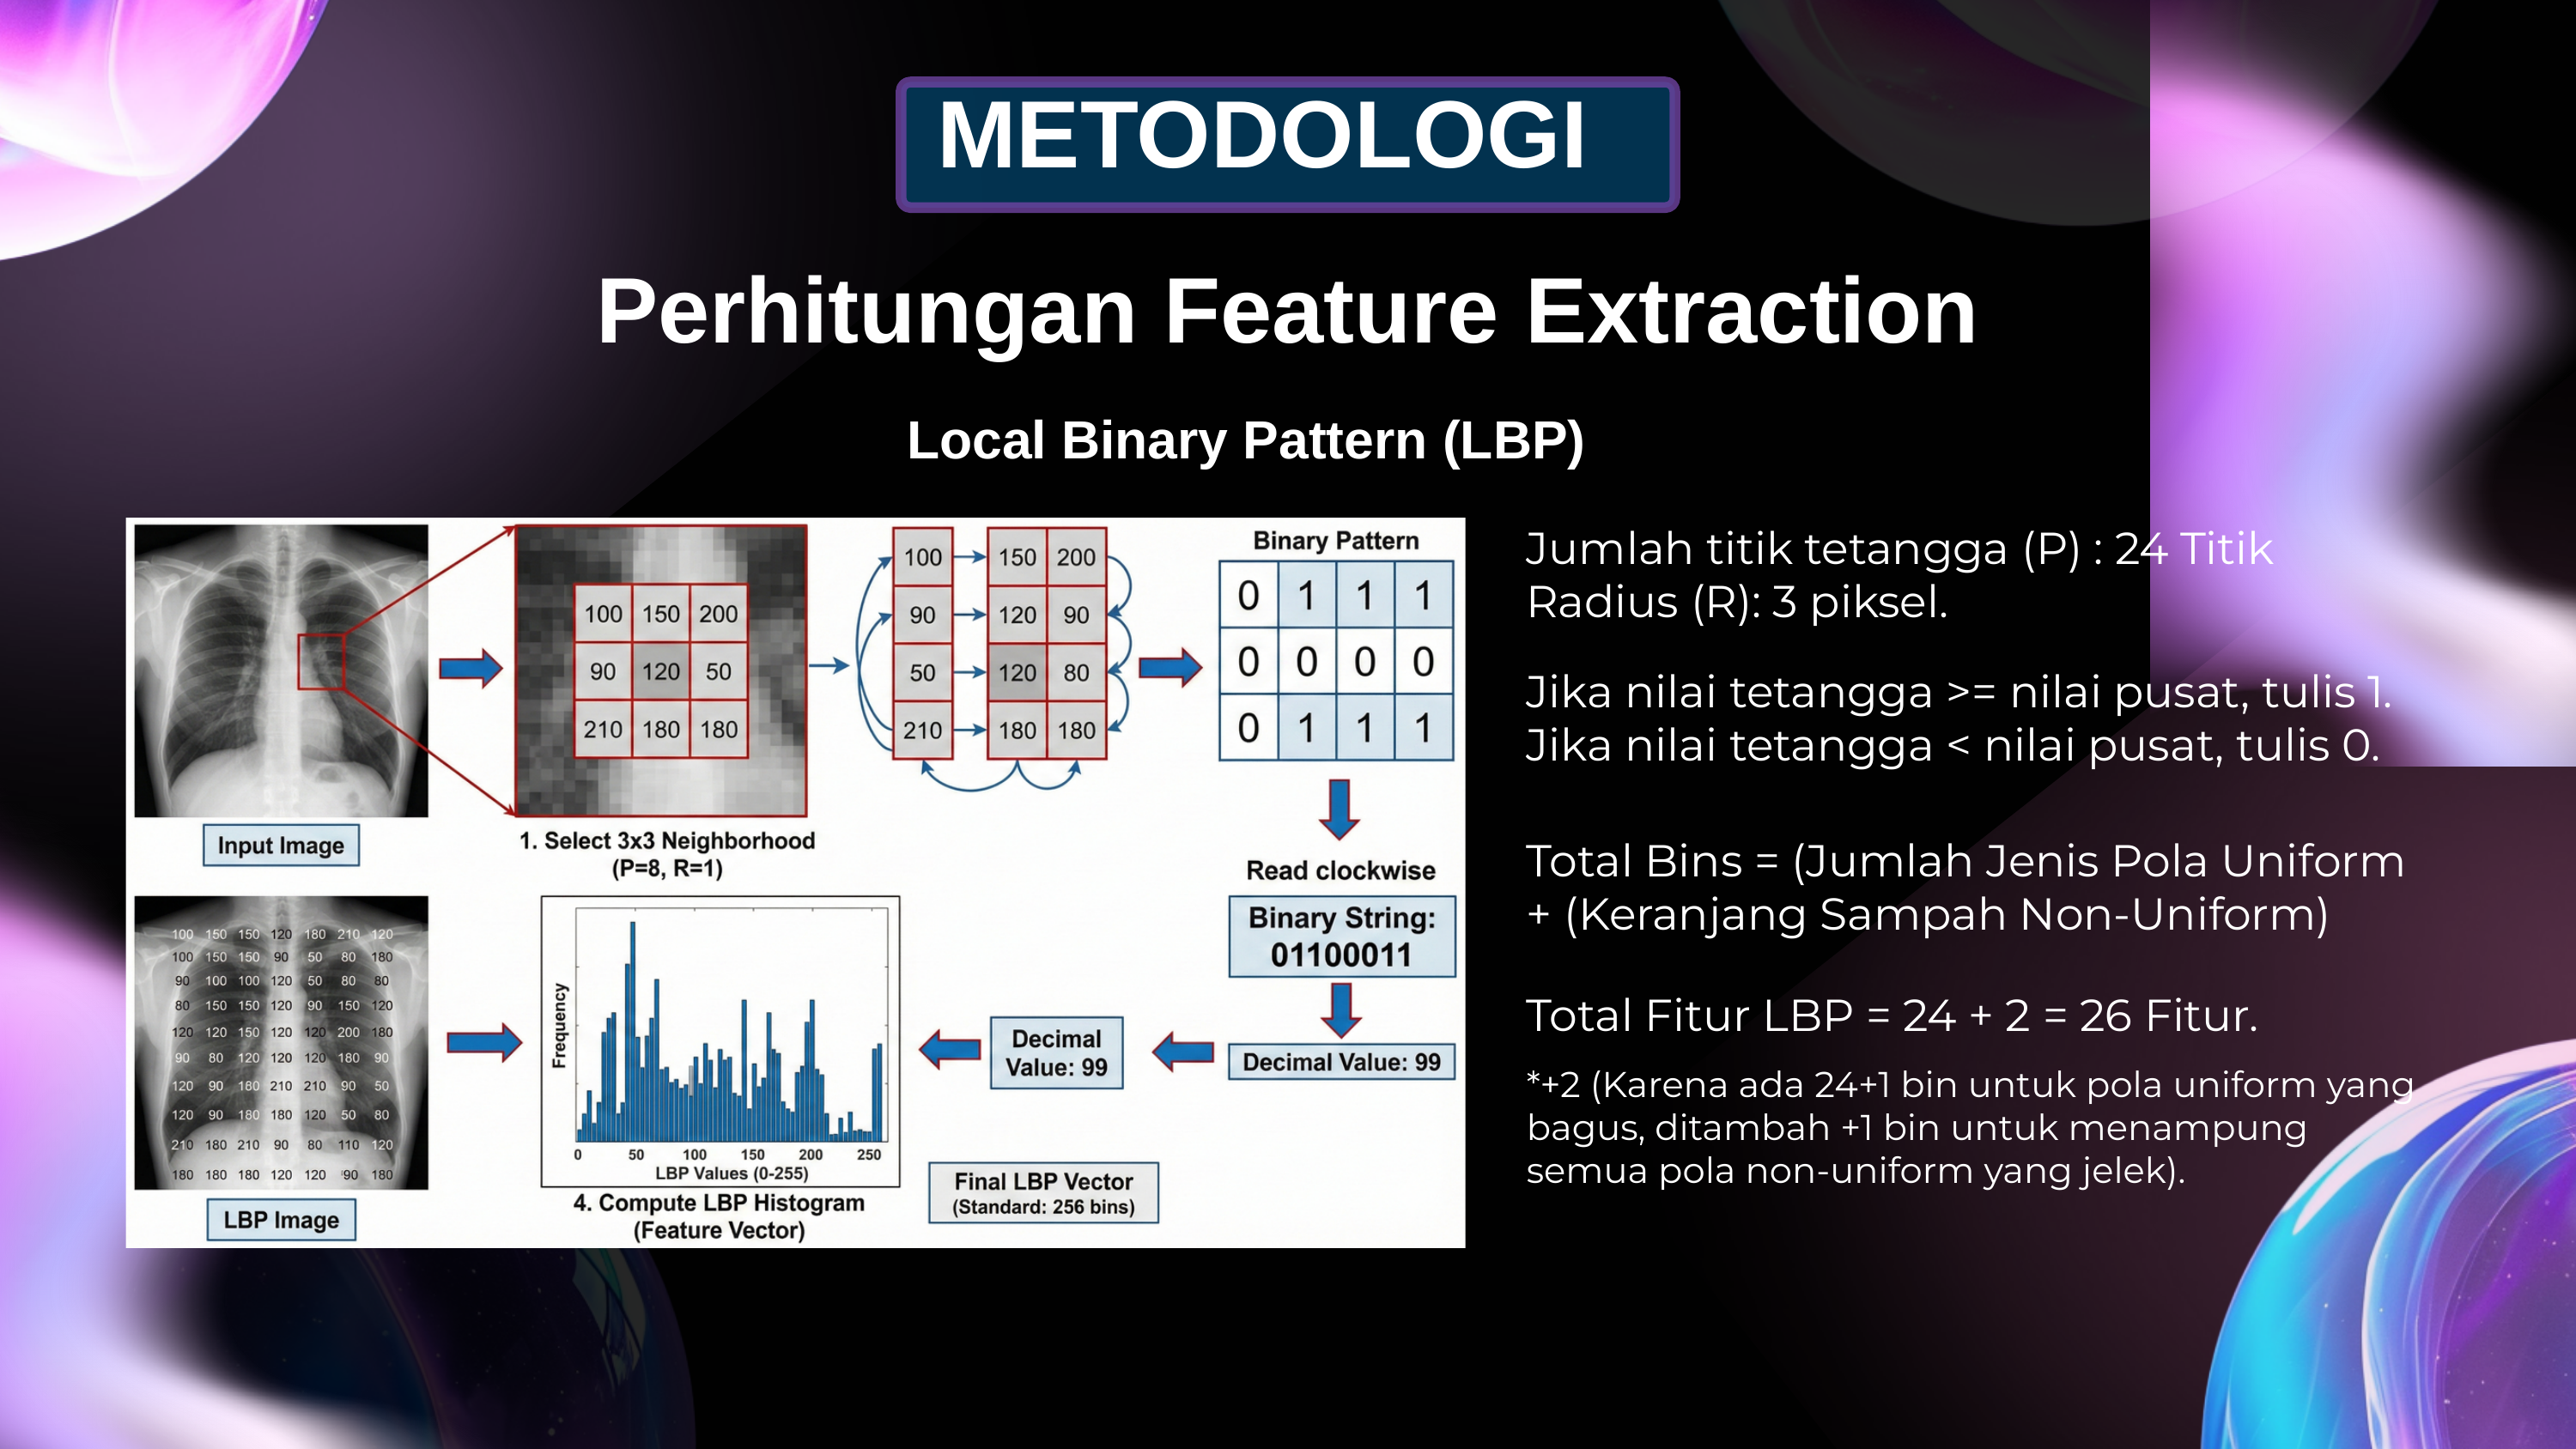

METODOLOGI
Perhitungan Feature Extraction
Local Binary Pattern (LBP)

Jumlah titik tetangga (P) : 24 Titik
Radius (R): 3 piksel.

Jika nilai tetangga >= nilai pusat, tulis 1.
Jika nilai tetangga < nilai pusat, tulis 0.

Total Bins = (Jumlah Jenis Pola Uniform + (Keranjang Sampah Non-Uniform)
Total Fitur LBP = 24 + 2 = 26 Fitur.

*+2 (Karena ada 24+1 bin untuk pola uniform yang bagus, ditambah +1 bin untuk menampung semua pola non-uniform yang jelek).